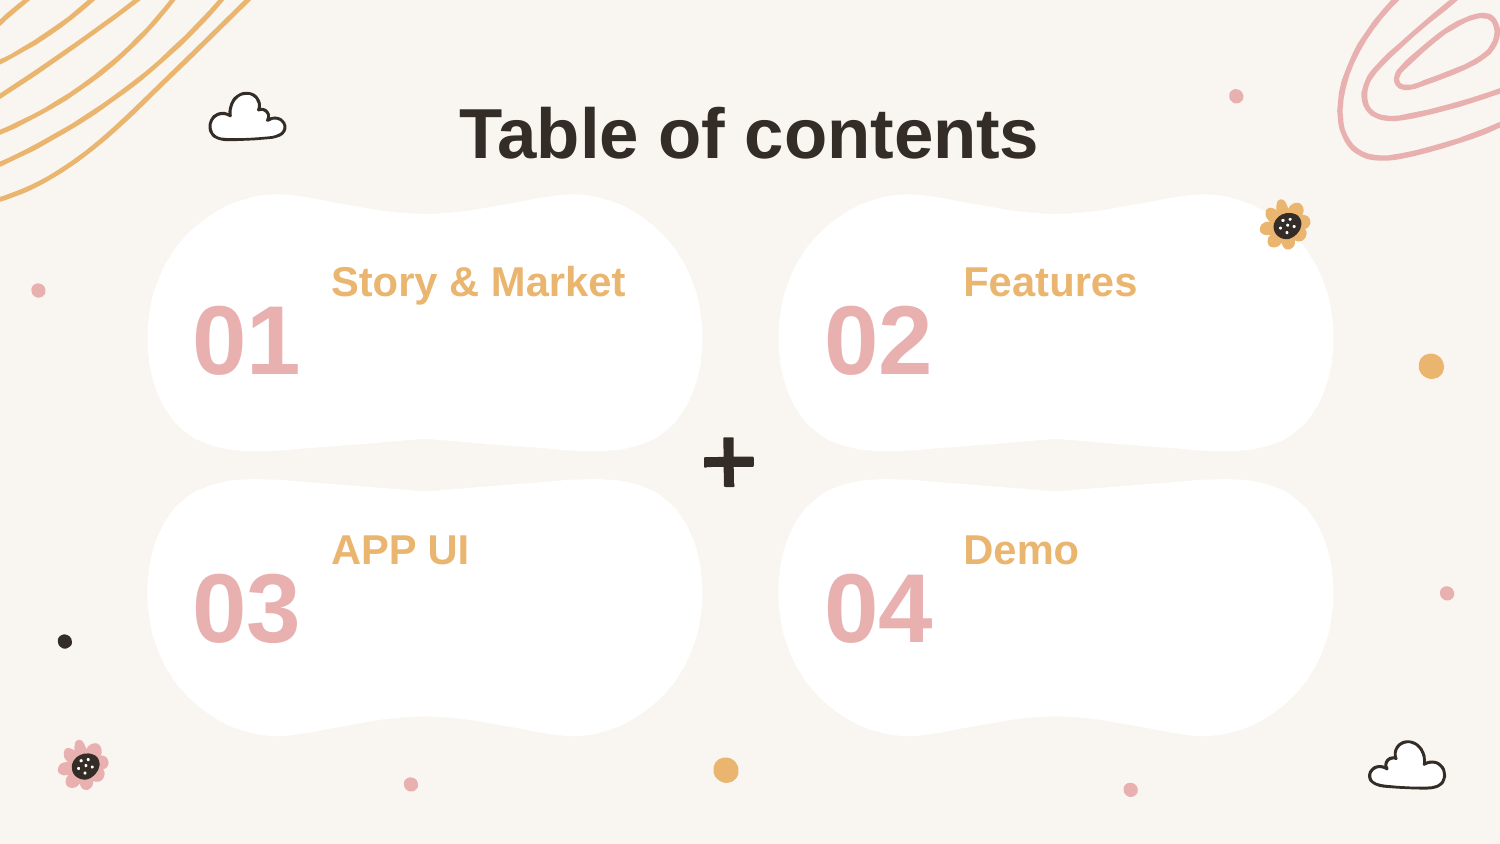

Table of contents

# Story & Market
Features
01
02

APP UI
Demo
03
04